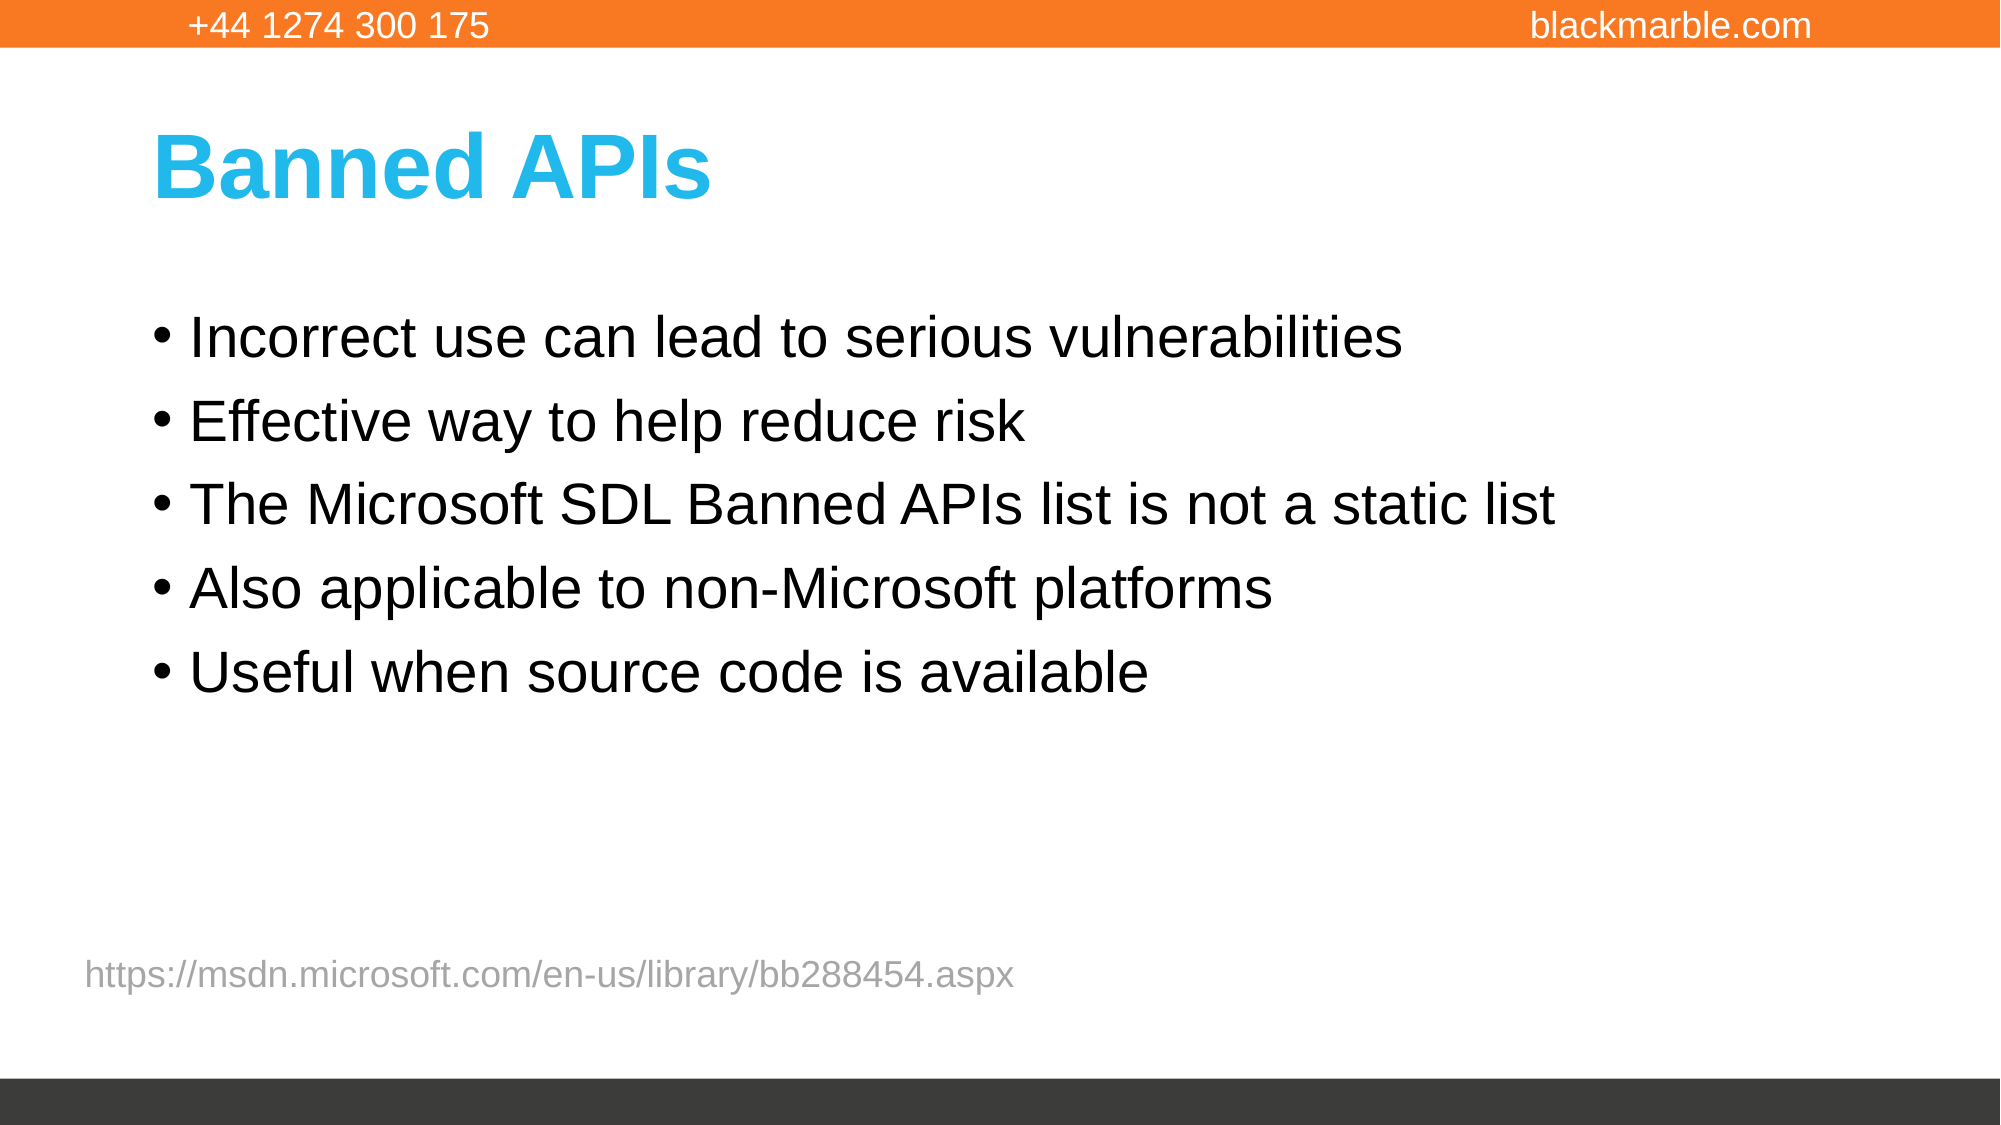

# Banned APIs
Incorrect use can lead to serious vulnerabilities
Effective way to help reduce risk
The Microsoft SDL Banned APIs list is not a static list
Also applicable to non-Microsoft platforms
Useful when source code is available
https://msdn.microsoft.com/en-us/library/bb288454.aspx